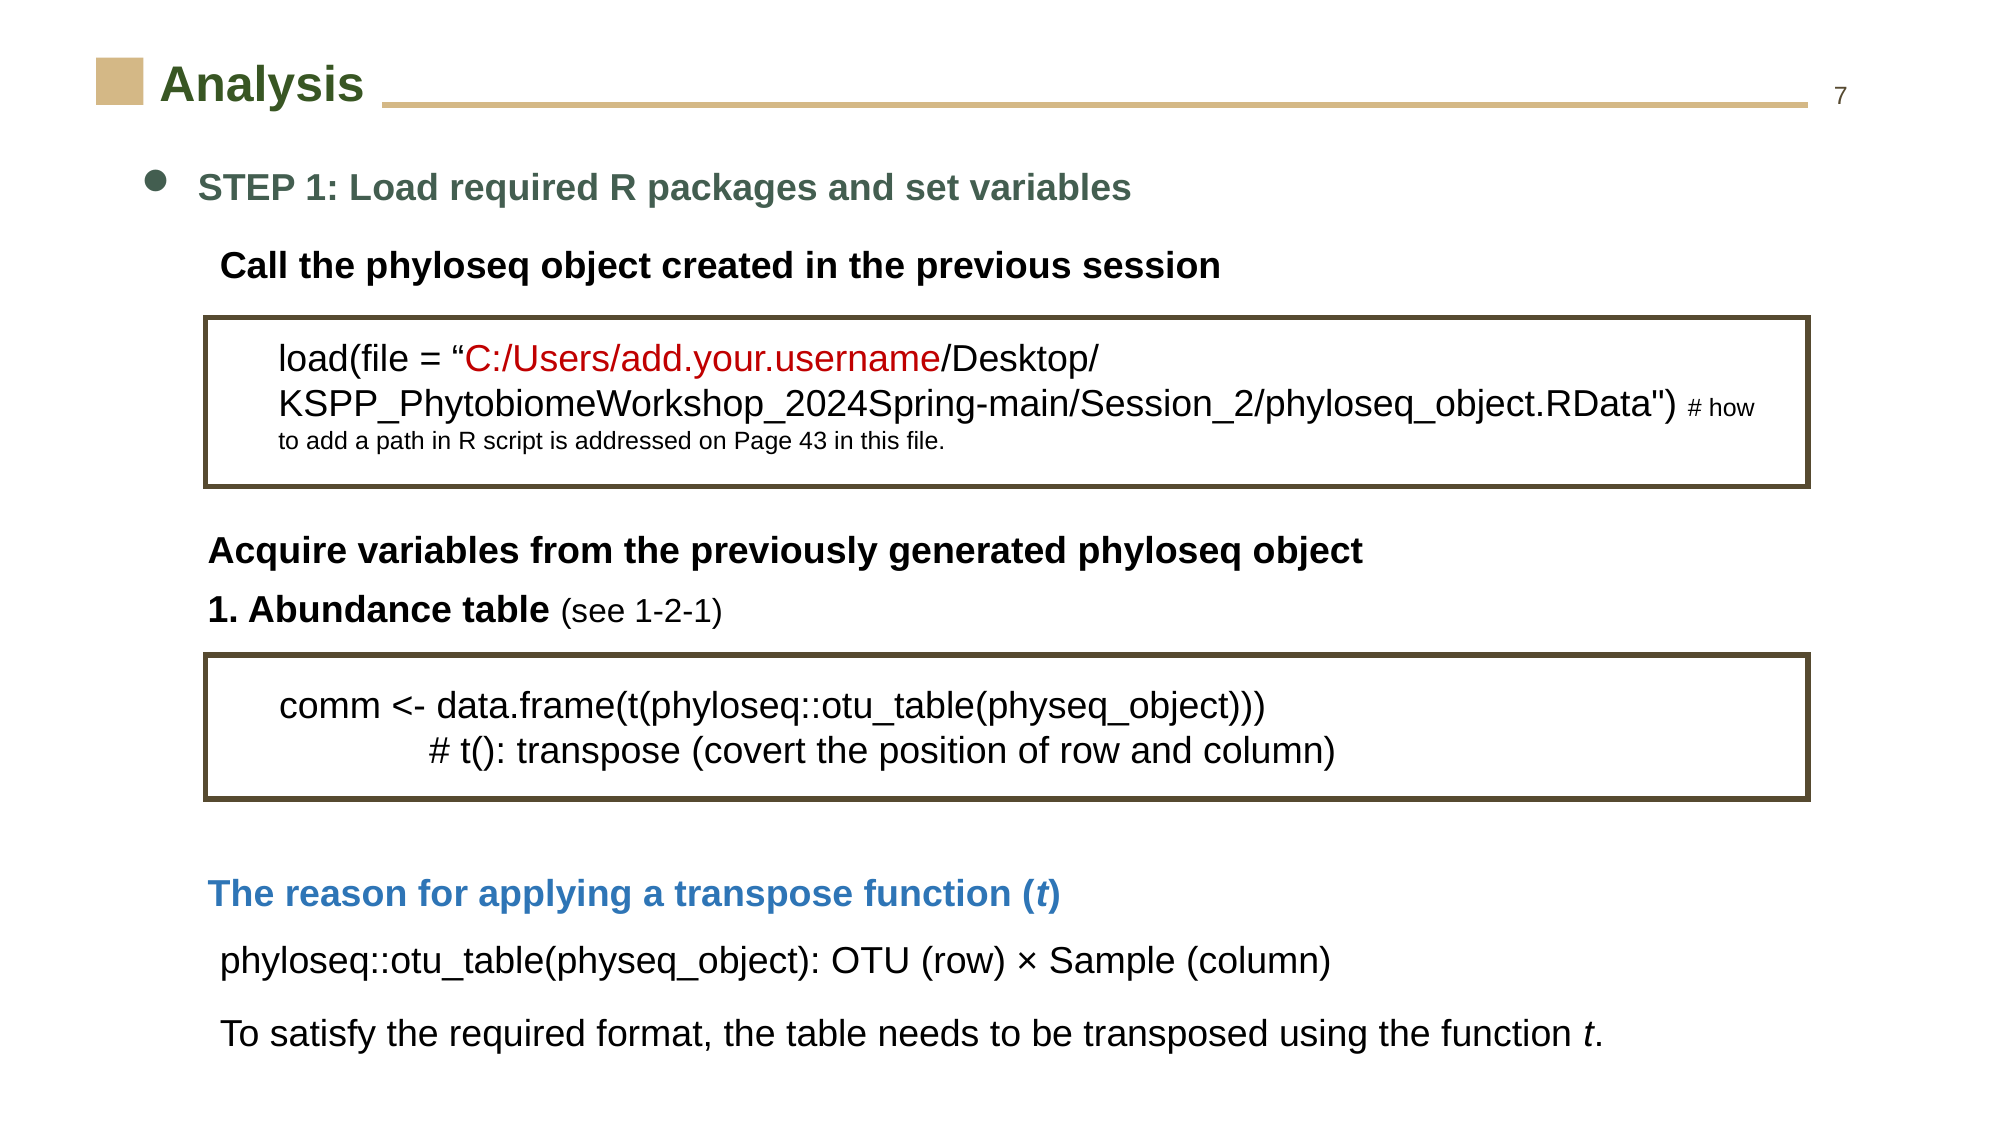

Analysis

7
STEP 1: Load required R packages and set variables
Call the phyloseq object created in the previous session

load(file = “C:/Users/add.your.username/Desktop/KSPP_PhytobiomeWorkshop_2024Spring-main/Session_2/phyloseq_object.RData") # how to add a path in R script is addressed on Page 43 in this file.
Acquire variables from the previously generated phyloseq object
1. Abundance table (see 1-2-1)

comm <- data.frame(t(phyloseq::otu_table(physeq_object)))
	# t(): transpose (covert the position of row and column)
The reason for applying a transpose function (t)
phyloseq::otu_table(physeq_object): OTU (row) × Sample (column)
To satisfy the required format, the table needs to be transposed using the function t.